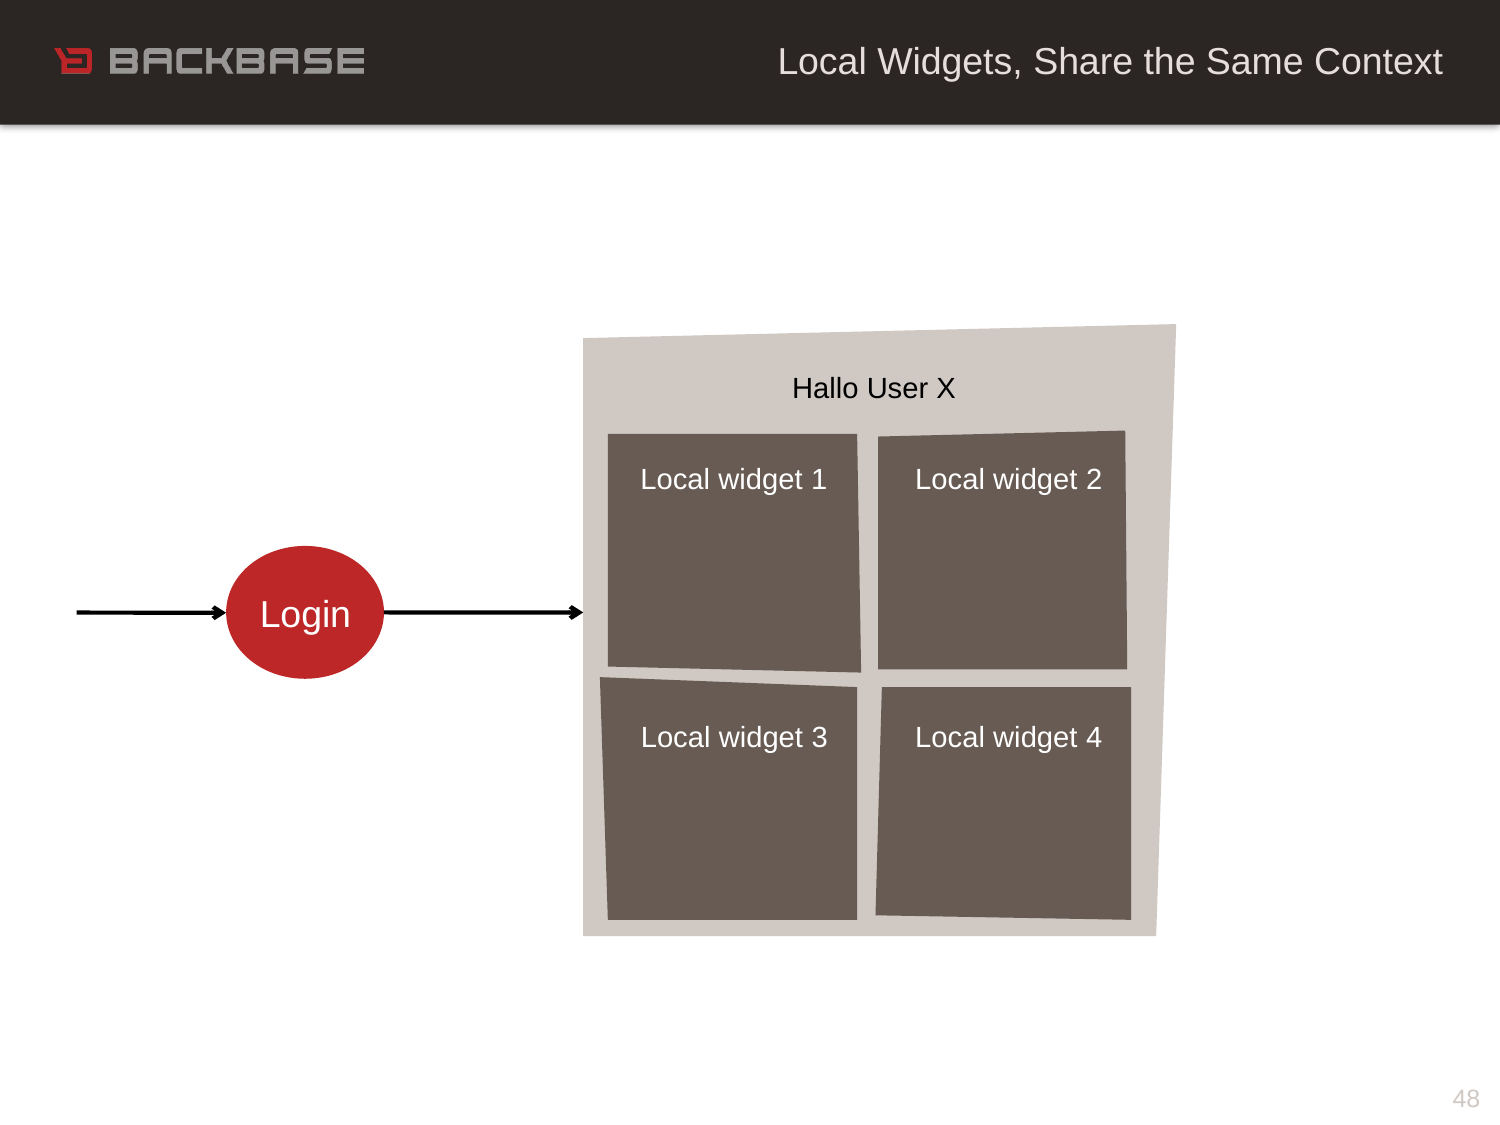

Local Widgets, Share the Same Context

Hallo User X

Local widget 2
Local widget 1
Login

Local widget 3
Local widget 4
48